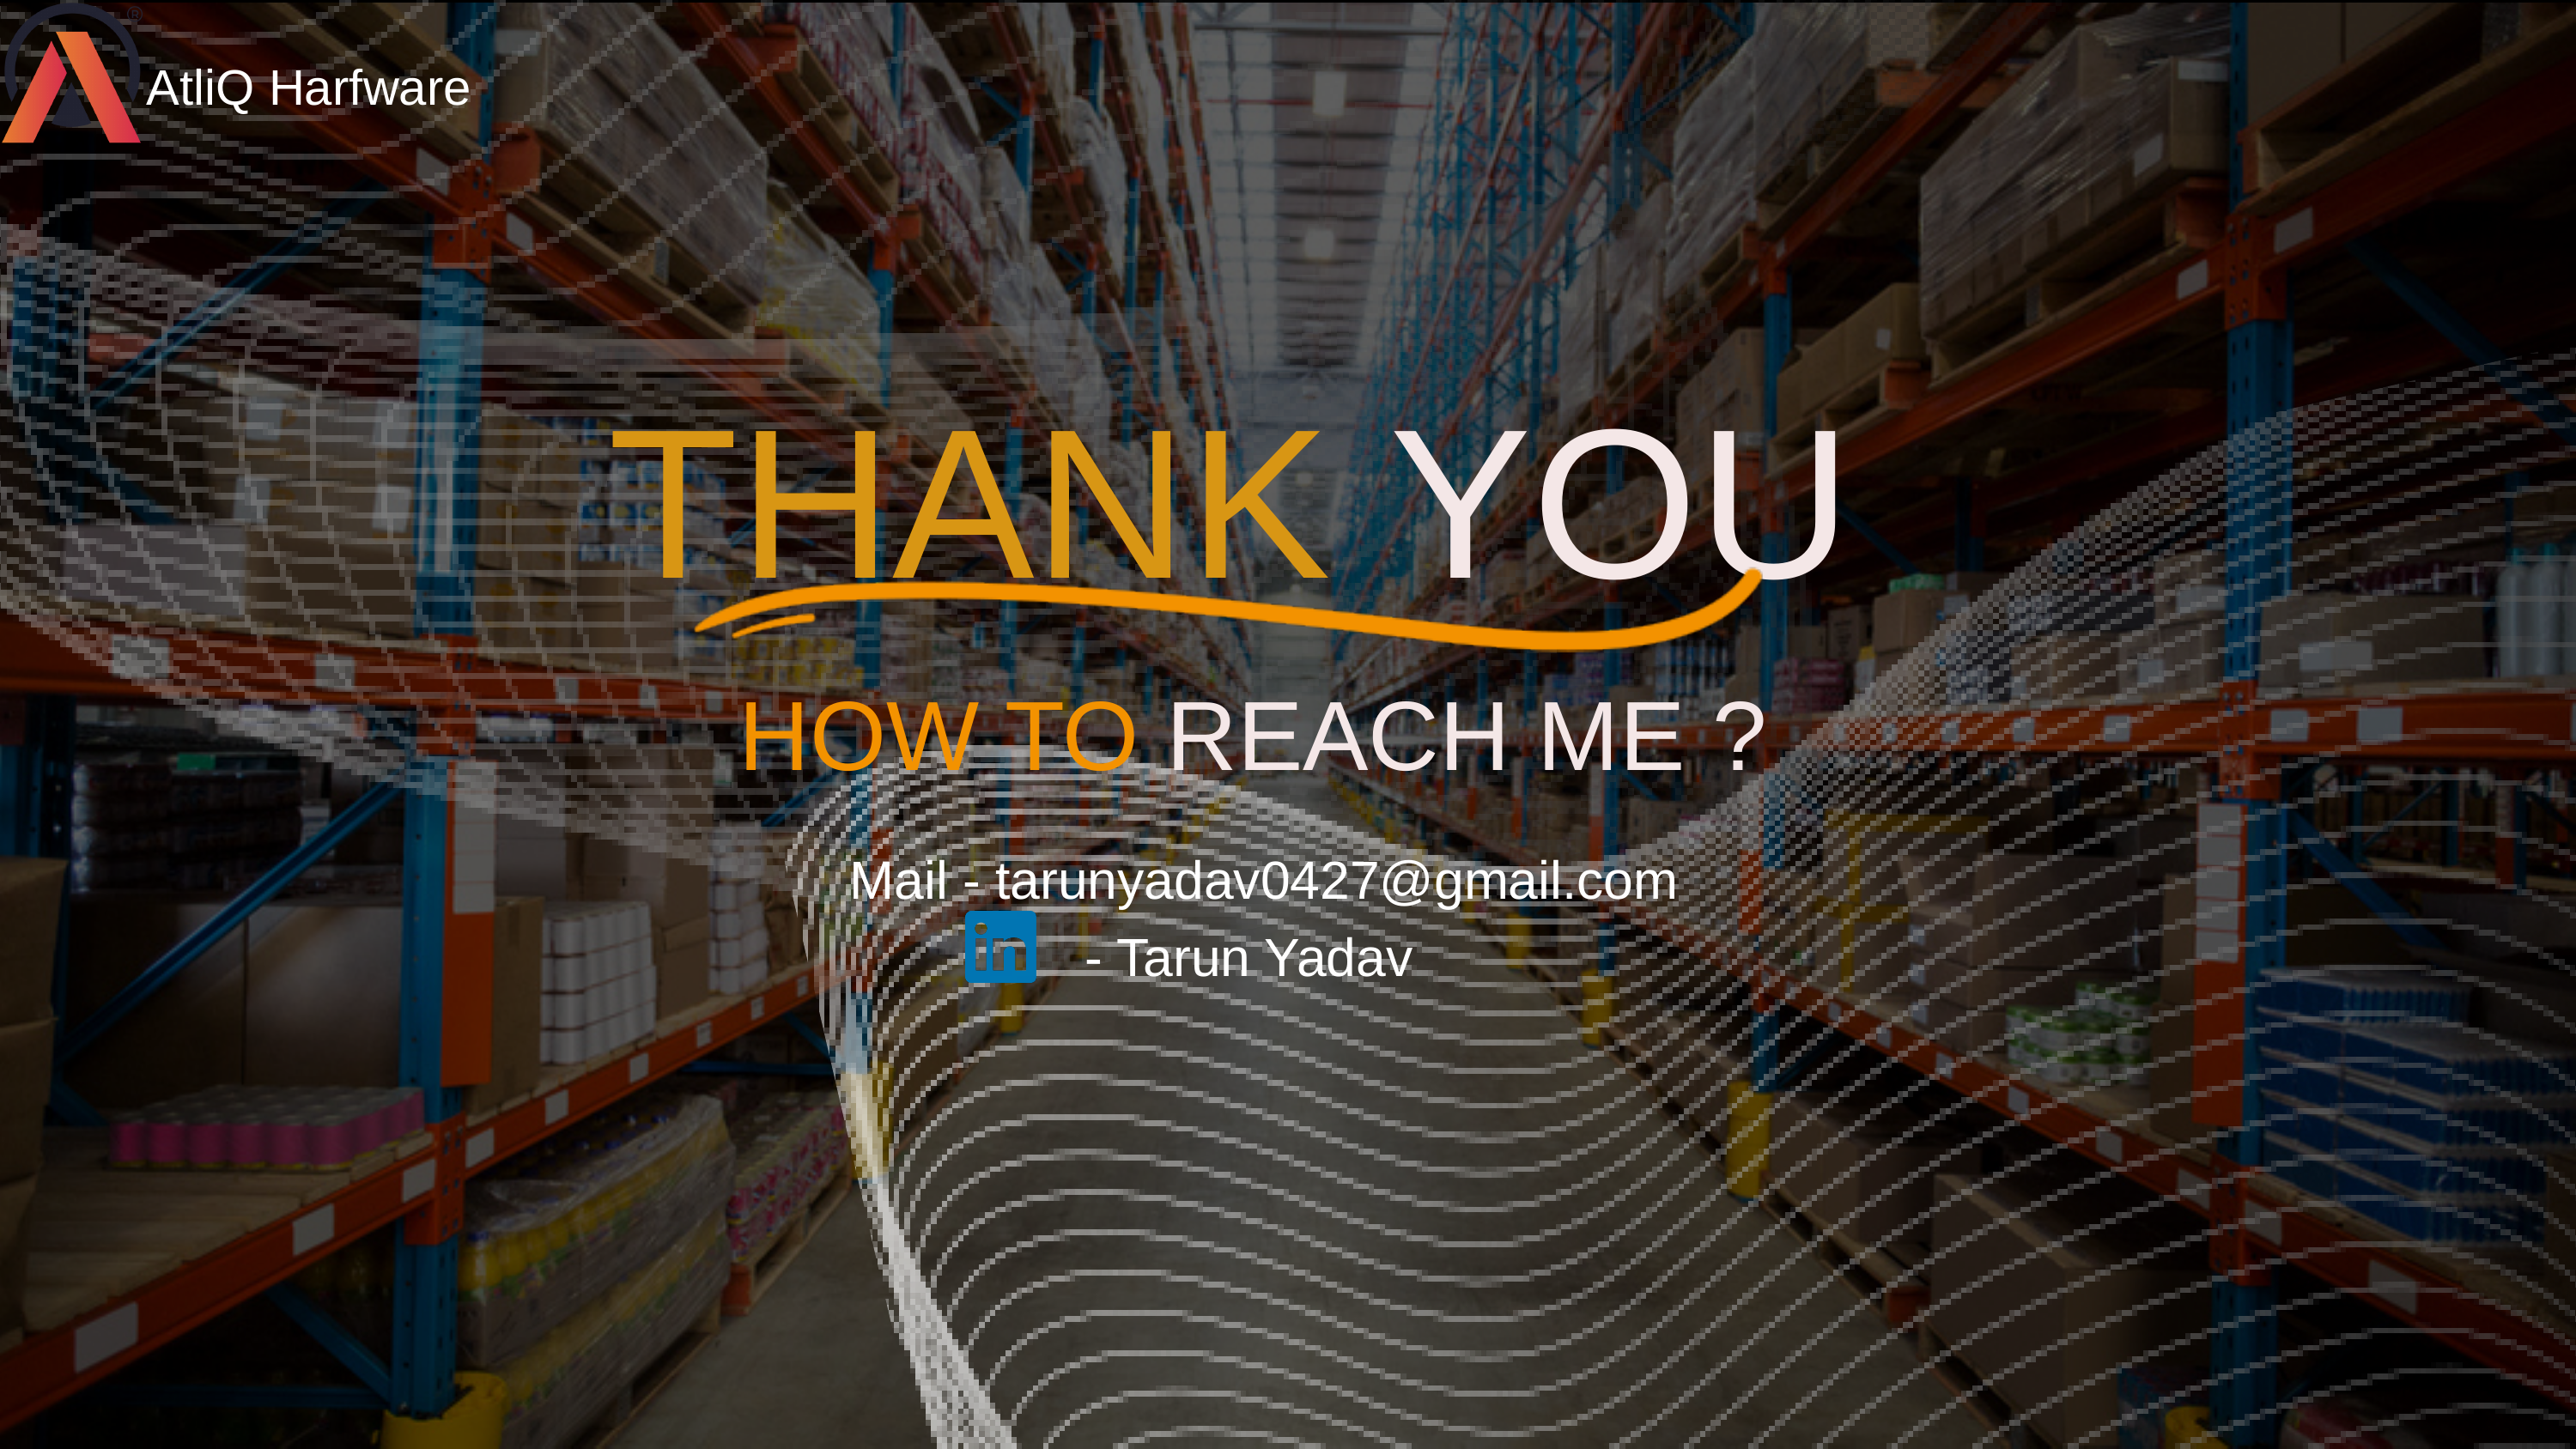

AtliQ Harfware

THANK YOU

HOW TO REACH ME ?
Mail - tarunyadav0427@gmail.com

 - Tarun Yadav